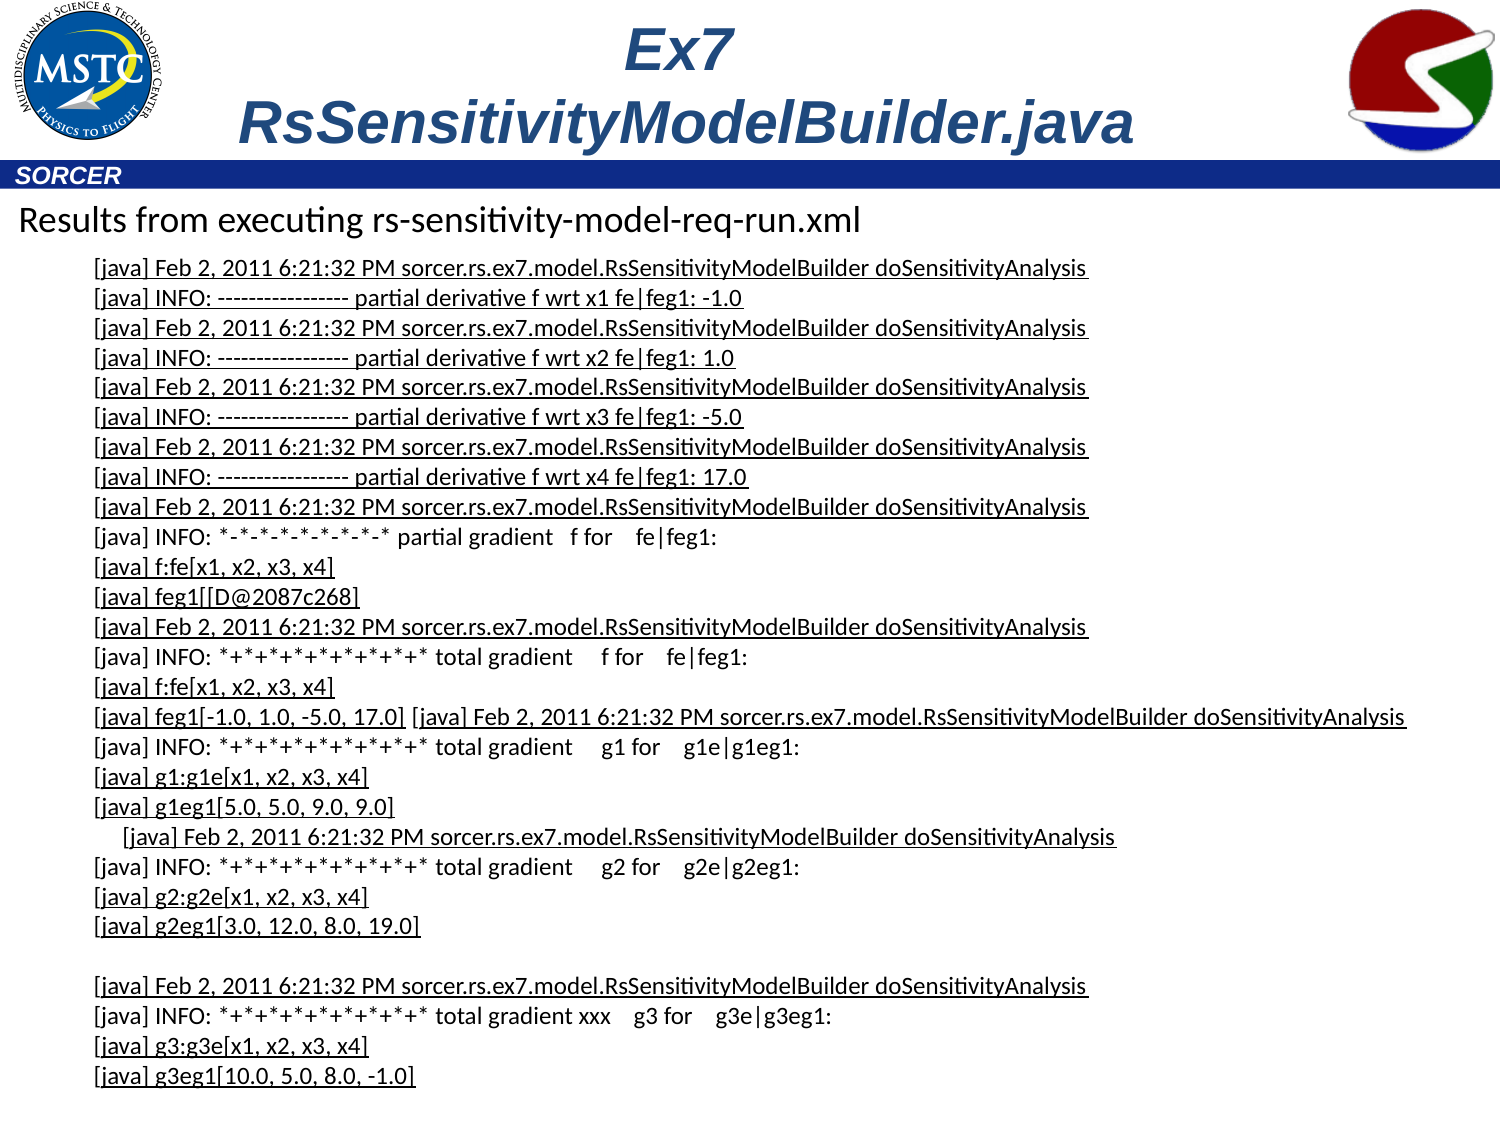

# Ex7 RsSensitivityModelBuilder.java
Results from executing rs-sensitivity-model-req-run.xml
     [java] Feb 2, 2011 6:21:32 PM sorcer.rs.ex7.model.RsSensitivityModelBuilder doSensitivityAnalysis
     [java] INFO: ----------------- partial derivative f wrt x1 fe|feg1: -1.0
     [java] Feb 2, 2011 6:21:32 PM sorcer.rs.ex7.model.RsSensitivityModelBuilder doSensitivityAnalysis
     [java] INFO: ----------------- partial derivative f wrt x2 fe|feg1: 1.0
     [java] Feb 2, 2011 6:21:32 PM sorcer.rs.ex7.model.RsSensitivityModelBuilder doSensitivityAnalysis
     [java] INFO: ----------------- partial derivative f wrt x3 fe|feg1: -5.0
     [java] Feb 2, 2011 6:21:32 PM sorcer.rs.ex7.model.RsSensitivityModelBuilder doSensitivityAnalysis
     [java] INFO: ----------------- partial derivative f wrt x4 fe|feg1: 17.0
     [java] Feb 2, 2011 6:21:32 PM sorcer.rs.ex7.model.RsSensitivityModelBuilder doSensitivityAnalysis
     [java] INFO: *-*-*-*-*-*-*-*-* partial gradient   f for    fe|feg1:
     [java] f:fe[x1, x2, x3, x4]
     [java] feg1[[D@2087c268]
     [java] Feb 2, 2011 6:21:32 PM sorcer.rs.ex7.model.RsSensitivityModelBuilder doSensitivityAnalysis
     [java] INFO: *+*+*+*+*+*+*+*+* total gradient     f for    fe|feg1:
     [java] f:fe[x1, x2, x3, x4]
     [java] feg1[-1.0, 1.0, -5.0, 17.0] [java] Feb 2, 2011 6:21:32 PM sorcer.rs.ex7.model.RsSensitivityModelBuilder doSensitivityAnalysis
     [java] INFO: *+*+*+*+*+*+*+*+* total gradient     g1 for    g1e|g1eg1:
     [java] g1:g1e[x1, x2, x3, x4]
     [java] g1eg1[5.0, 5.0, 9.0, 9.0]
          [java] Feb 2, 2011 6:21:32 PM sorcer.rs.ex7.model.RsSensitivityModelBuilder doSensitivityAnalysis
     [java] INFO: *+*+*+*+*+*+*+*+* total gradient     g2 for    g2e|g2eg1:
     [java] g2:g2e[x1, x2, x3, x4]
     [java] g2eg1[3.0, 12.0, 8.0, 19.0]

     [java] Feb 2, 2011 6:21:32 PM sorcer.rs.ex7.model.RsSensitivityModelBuilder doSensitivityAnalysis
     [java] INFO: *+*+*+*+*+*+*+*+* total gradient xxx    g3 for    g3e|g3eg1:
     [java] g3:g3e[x1, x2, x3, x4]
     [java] g3eg1[10.0, 5.0, 8.0, -1.0]